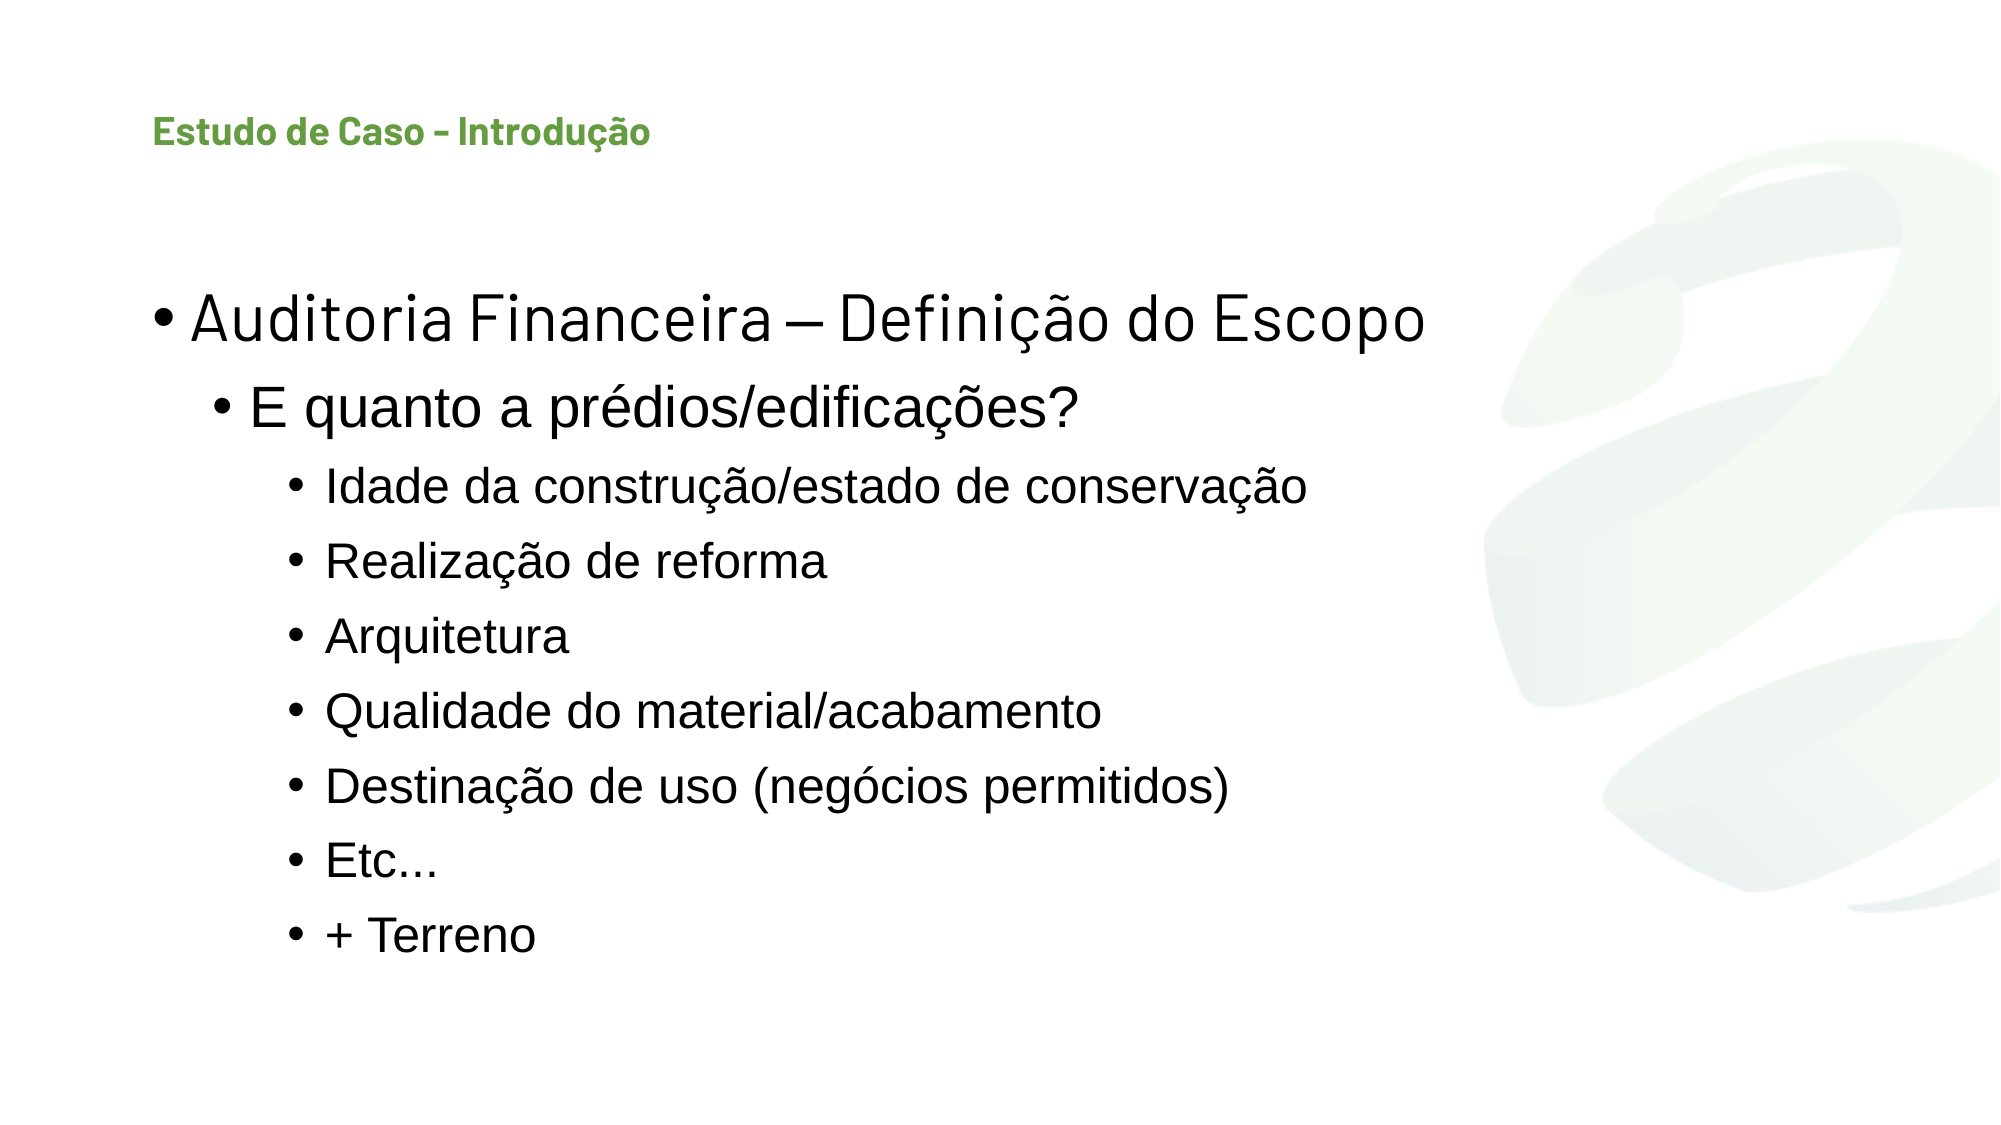

# Estudo de Caso - Introdução
Auditoria Financeira – Definição do Escopo
E quanto a prédios/edificações?
Idade da construção/estado de conservação
Realização de reforma
Arquitetura
Qualidade do material/acabamento
Destinação de uso (negócios permitidos)
Etc...
+ Terreno